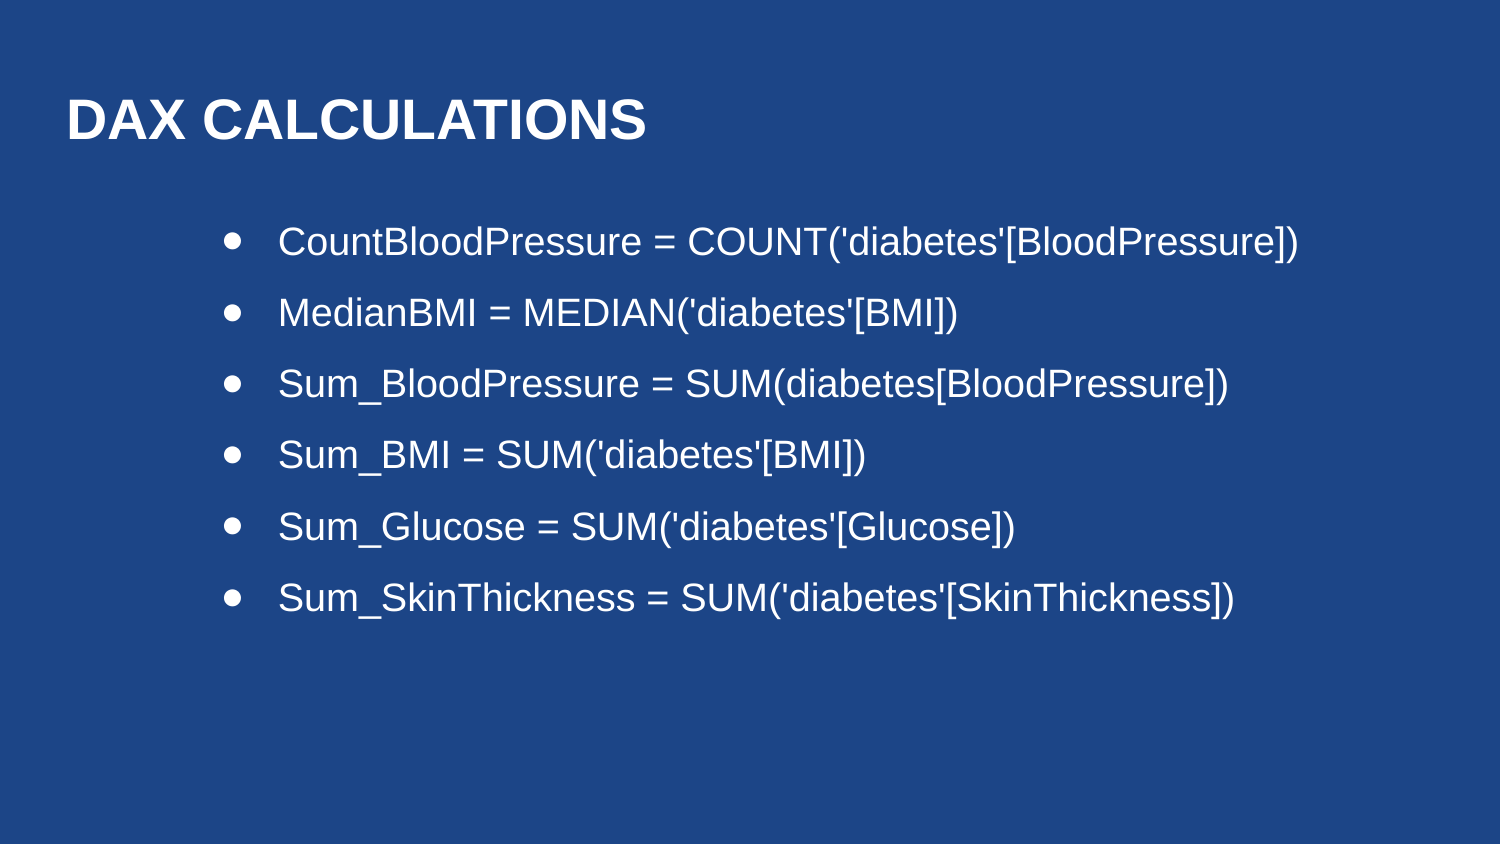

# DAX CALCULATIONS
CountBloodPressure = COUNT('diabetes'[BloodPressure])
MedianBMI = MEDIAN('diabetes'[BMI])
Sum_BloodPressure = SUM(diabetes[BloodPressure])
Sum_BMI = SUM('diabetes'[BMI])
Sum_Glucose = SUM('diabetes'[Glucose])
Sum_SkinThickness = SUM('diabetes'[SkinThickness])